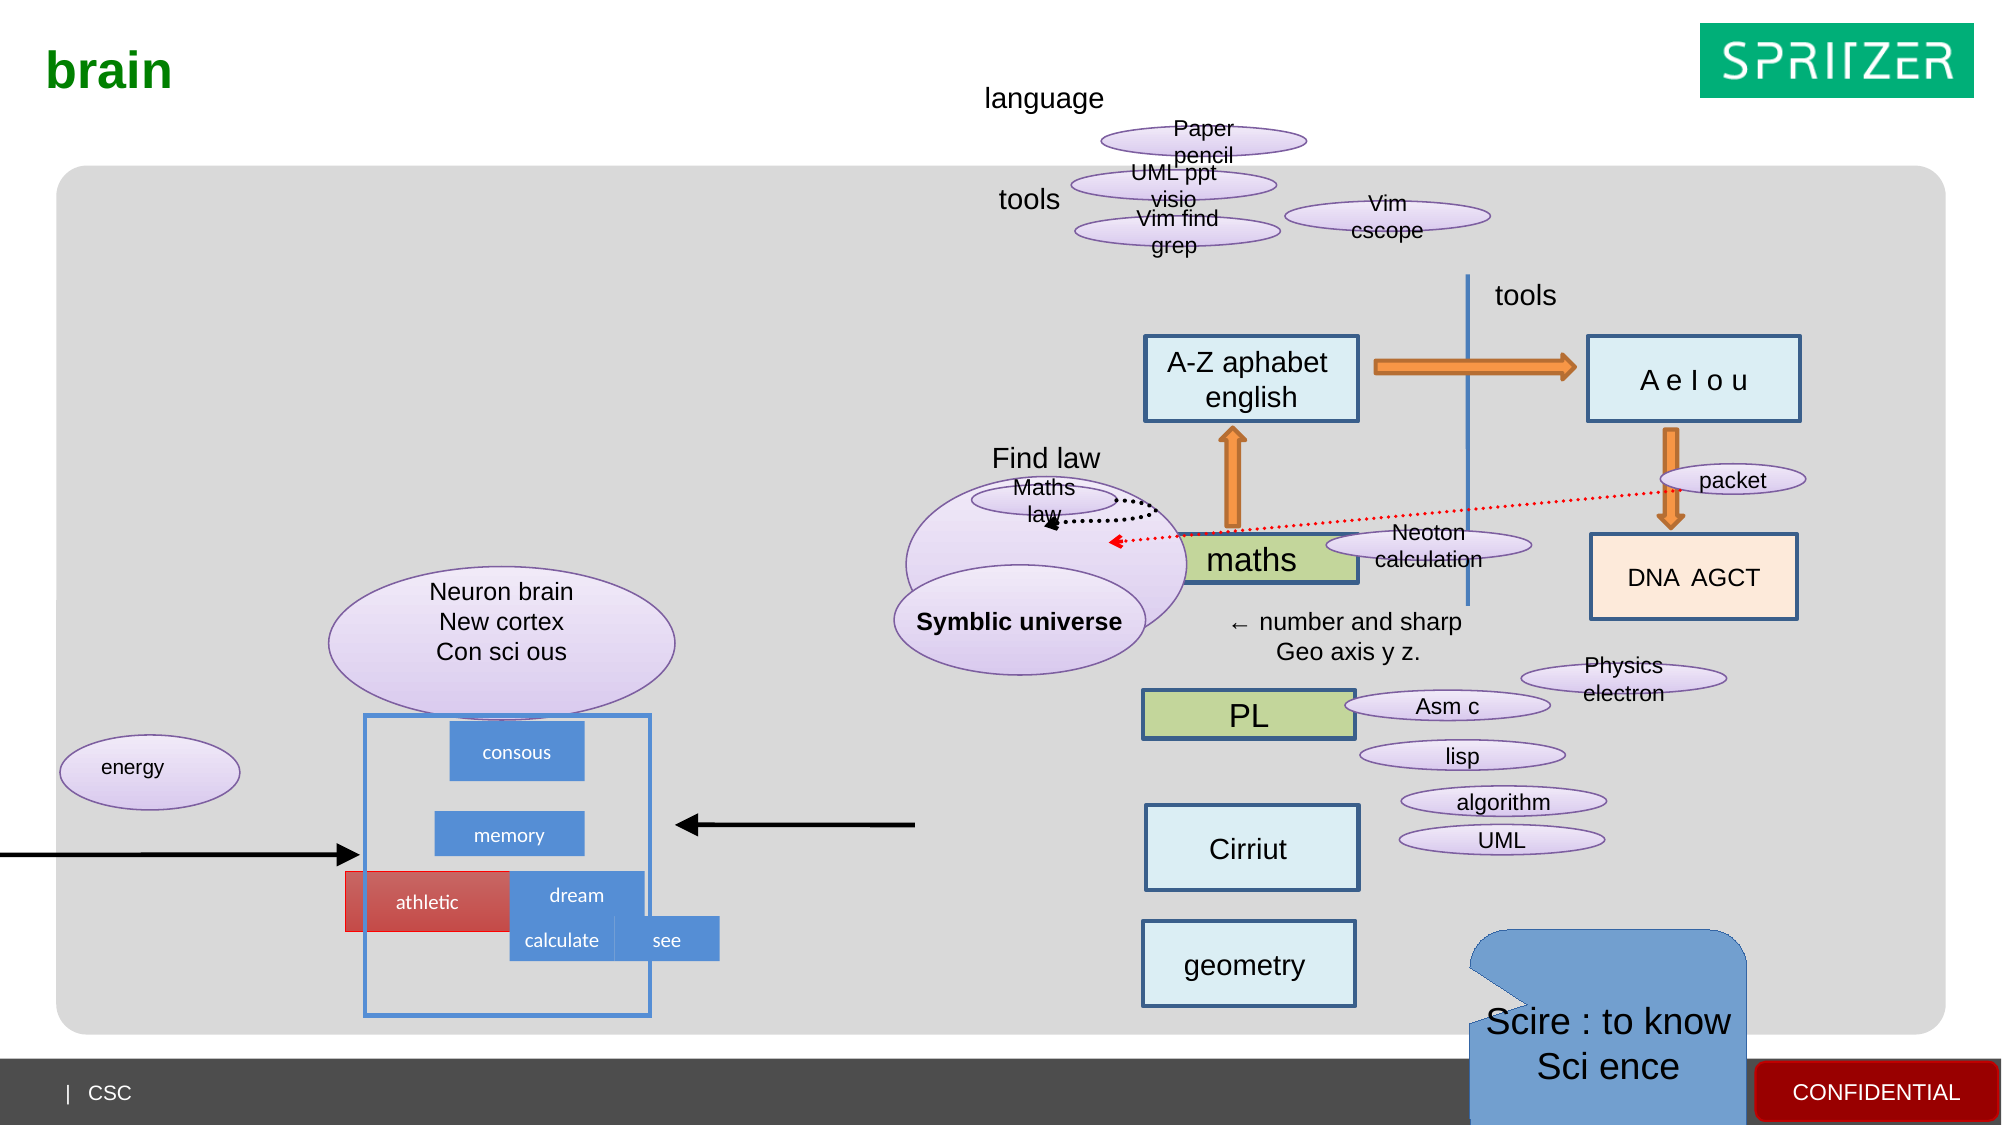

brain
language
Paper pencil
UML ppt visio
tools
Vim cscope
Vim find grep

tools
A-Z aphabet
english
A e I o u

Find law
packet

Maths law

Neoton calculation
maths
DNA  AGCT
Symblic universe
Neuron brain
New cortex
Con sci ous

← number and sharp
Geo axis y z.
Physics electron
PL
Asm c

consous
energy
lisp
algorithm
Cirriut
memory
UML

athletic
dream
calculate
see
geometry
Scire : to know
Sci ence